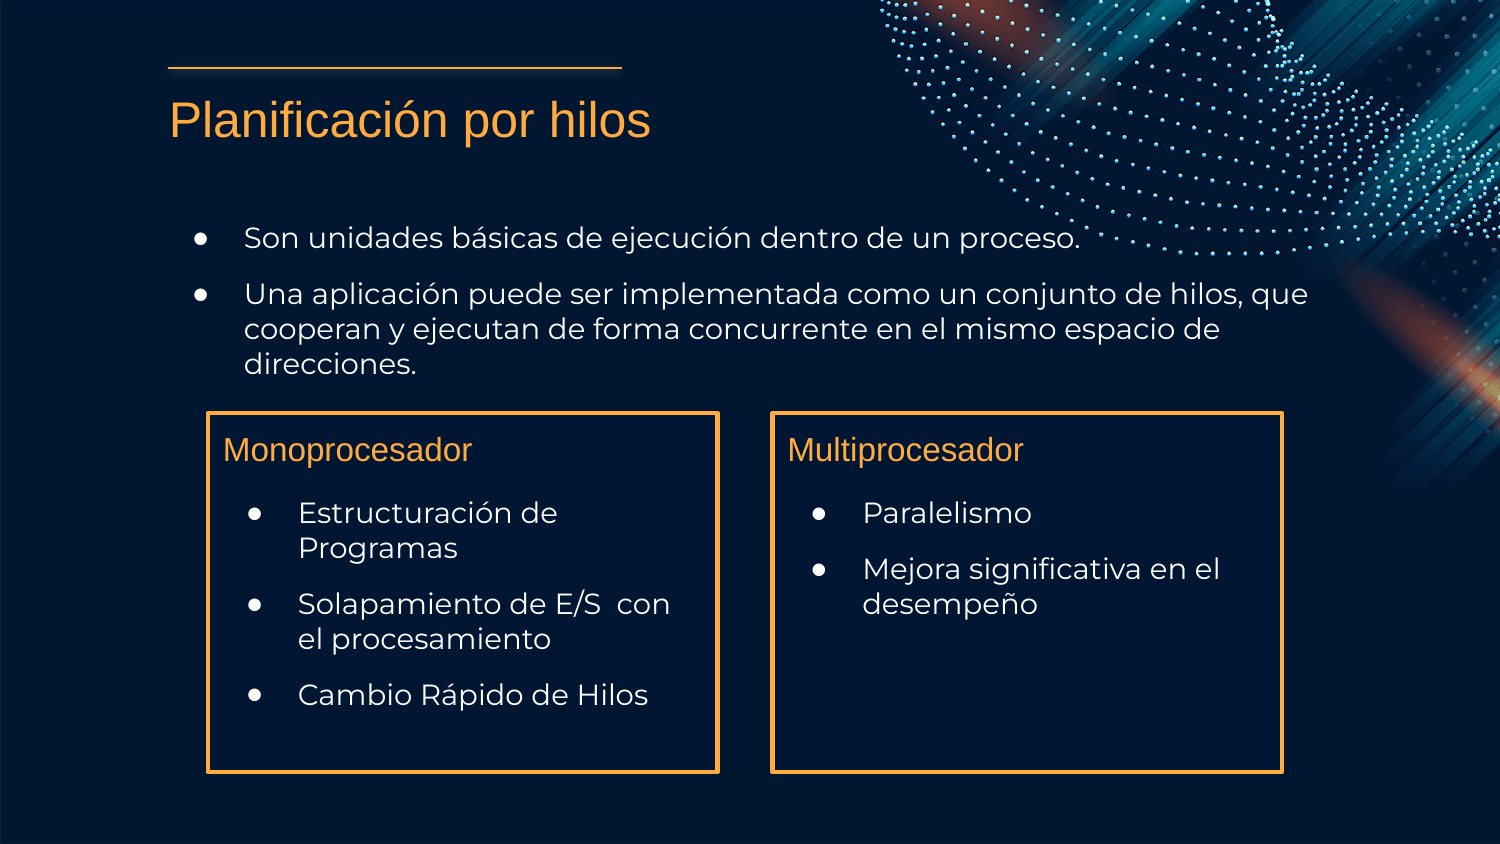

# Planificación por hilos
Son unidades básicas de ejecución dentro de un proceso.
Una aplicación puede ser implementada como un conjunto de hilos, que cooperan y ejecutan de forma concurrente en el mismo espacio de direcciones.

Monoprocesador
Multiprocesador

Estructuración de Programas
Solapamiento de E/S  con el procesamiento
Cambio Rápido de Hilos

Paralelismo
Mejora significativa en el desempeño